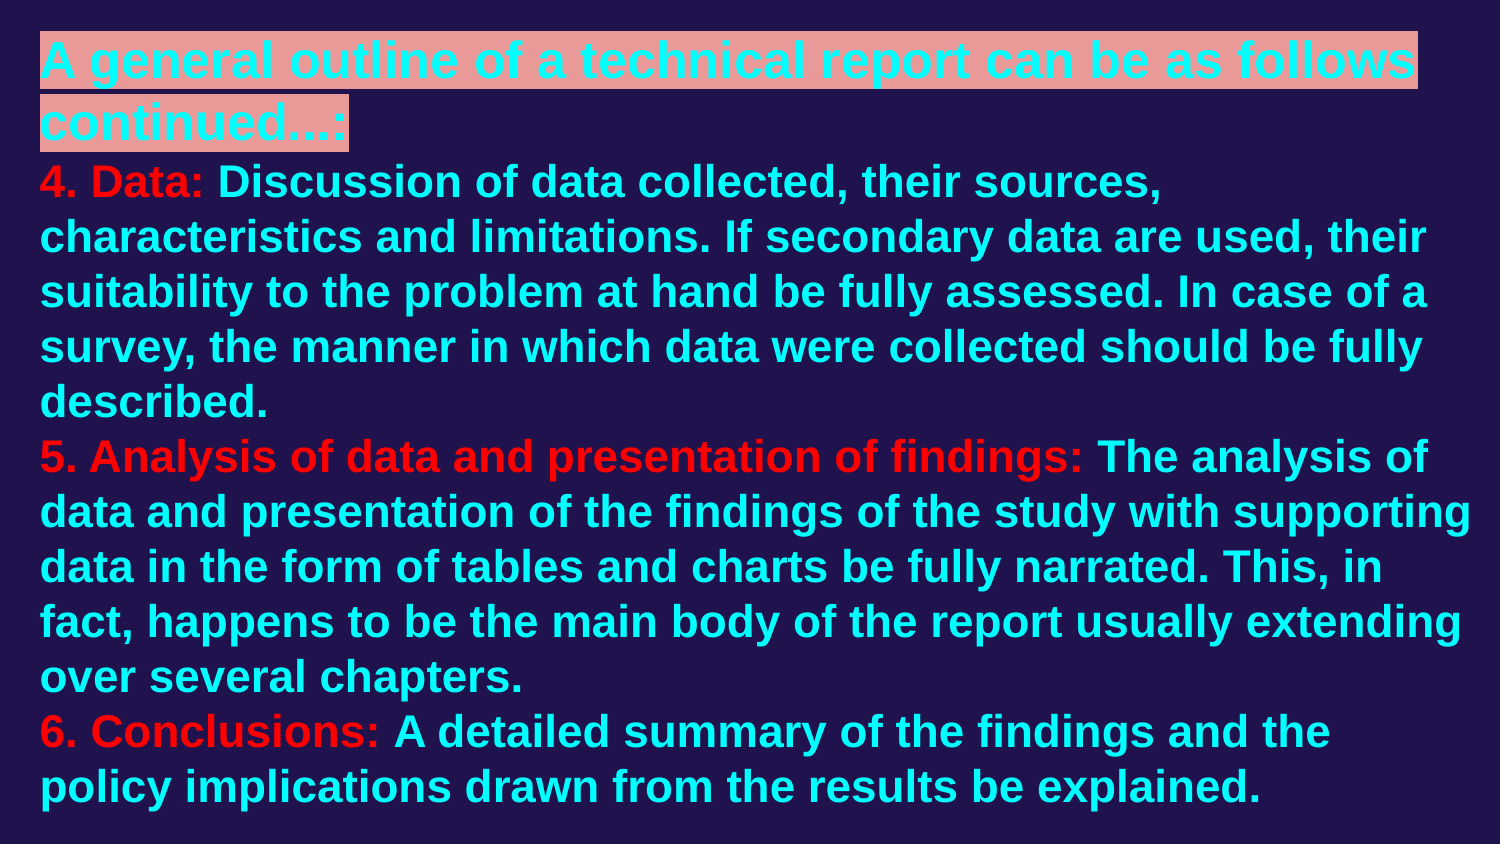

# A general outline of a technical report can be as follows continued...:

4. Data: Discussion of data collected, their sources, characteristics and limitations. If secondary data are used, their suitability to the problem at hand be fully assessed. In case of a survey, the manner in which data were collected should be fully described.
5. Analysis of data and presentation of findings: The analysis of data and presentation of the findings of the study with supporting data in the form of tables and charts be fully narrated. This, in fact, happens to be the main body of the report usually extending over several chapters.
6. Conclusions: A detailed summary of the findings and the policy implications drawn from the results be explained.